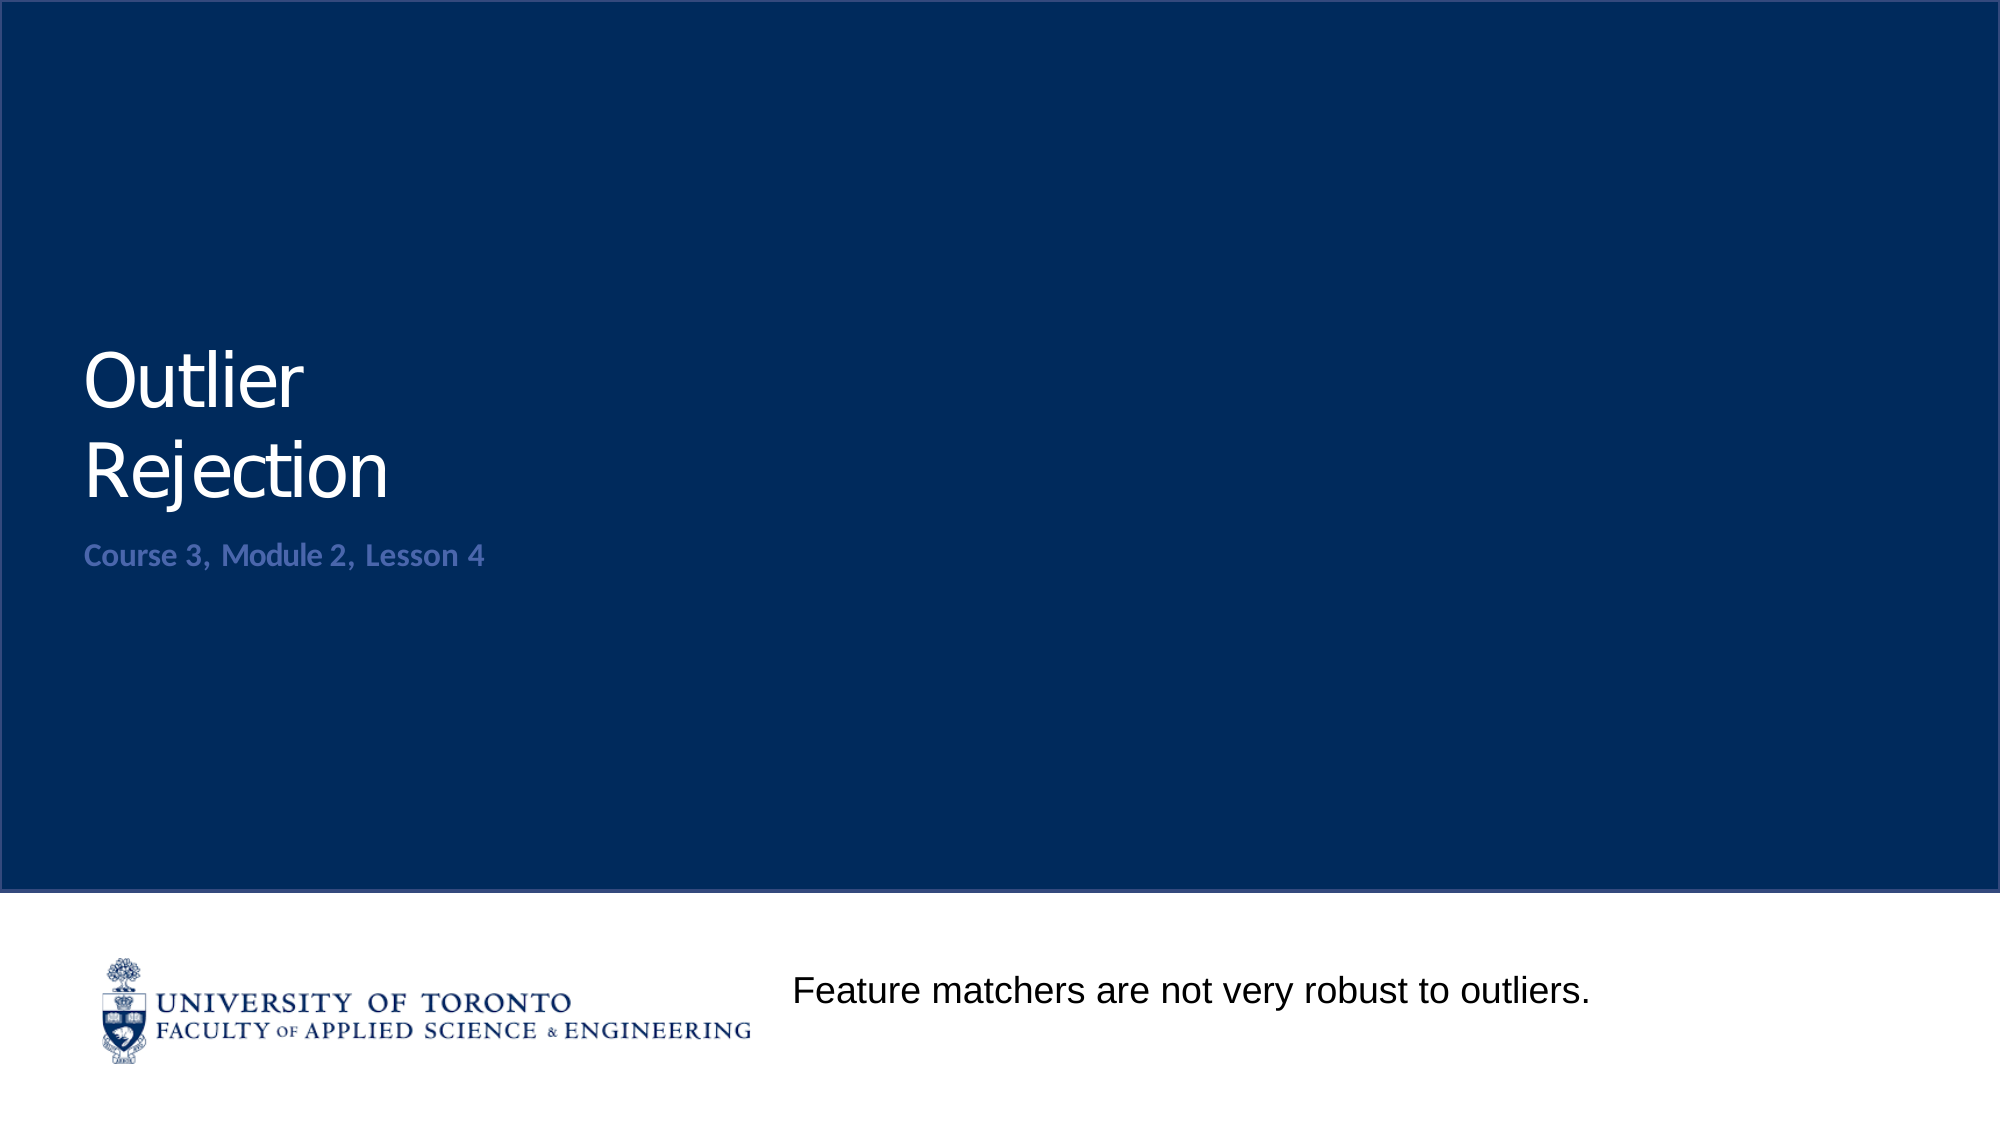

Outlier Rejection
Course 3, Module 2, Lesson 4

Feature matchers are not very robust to outliers.